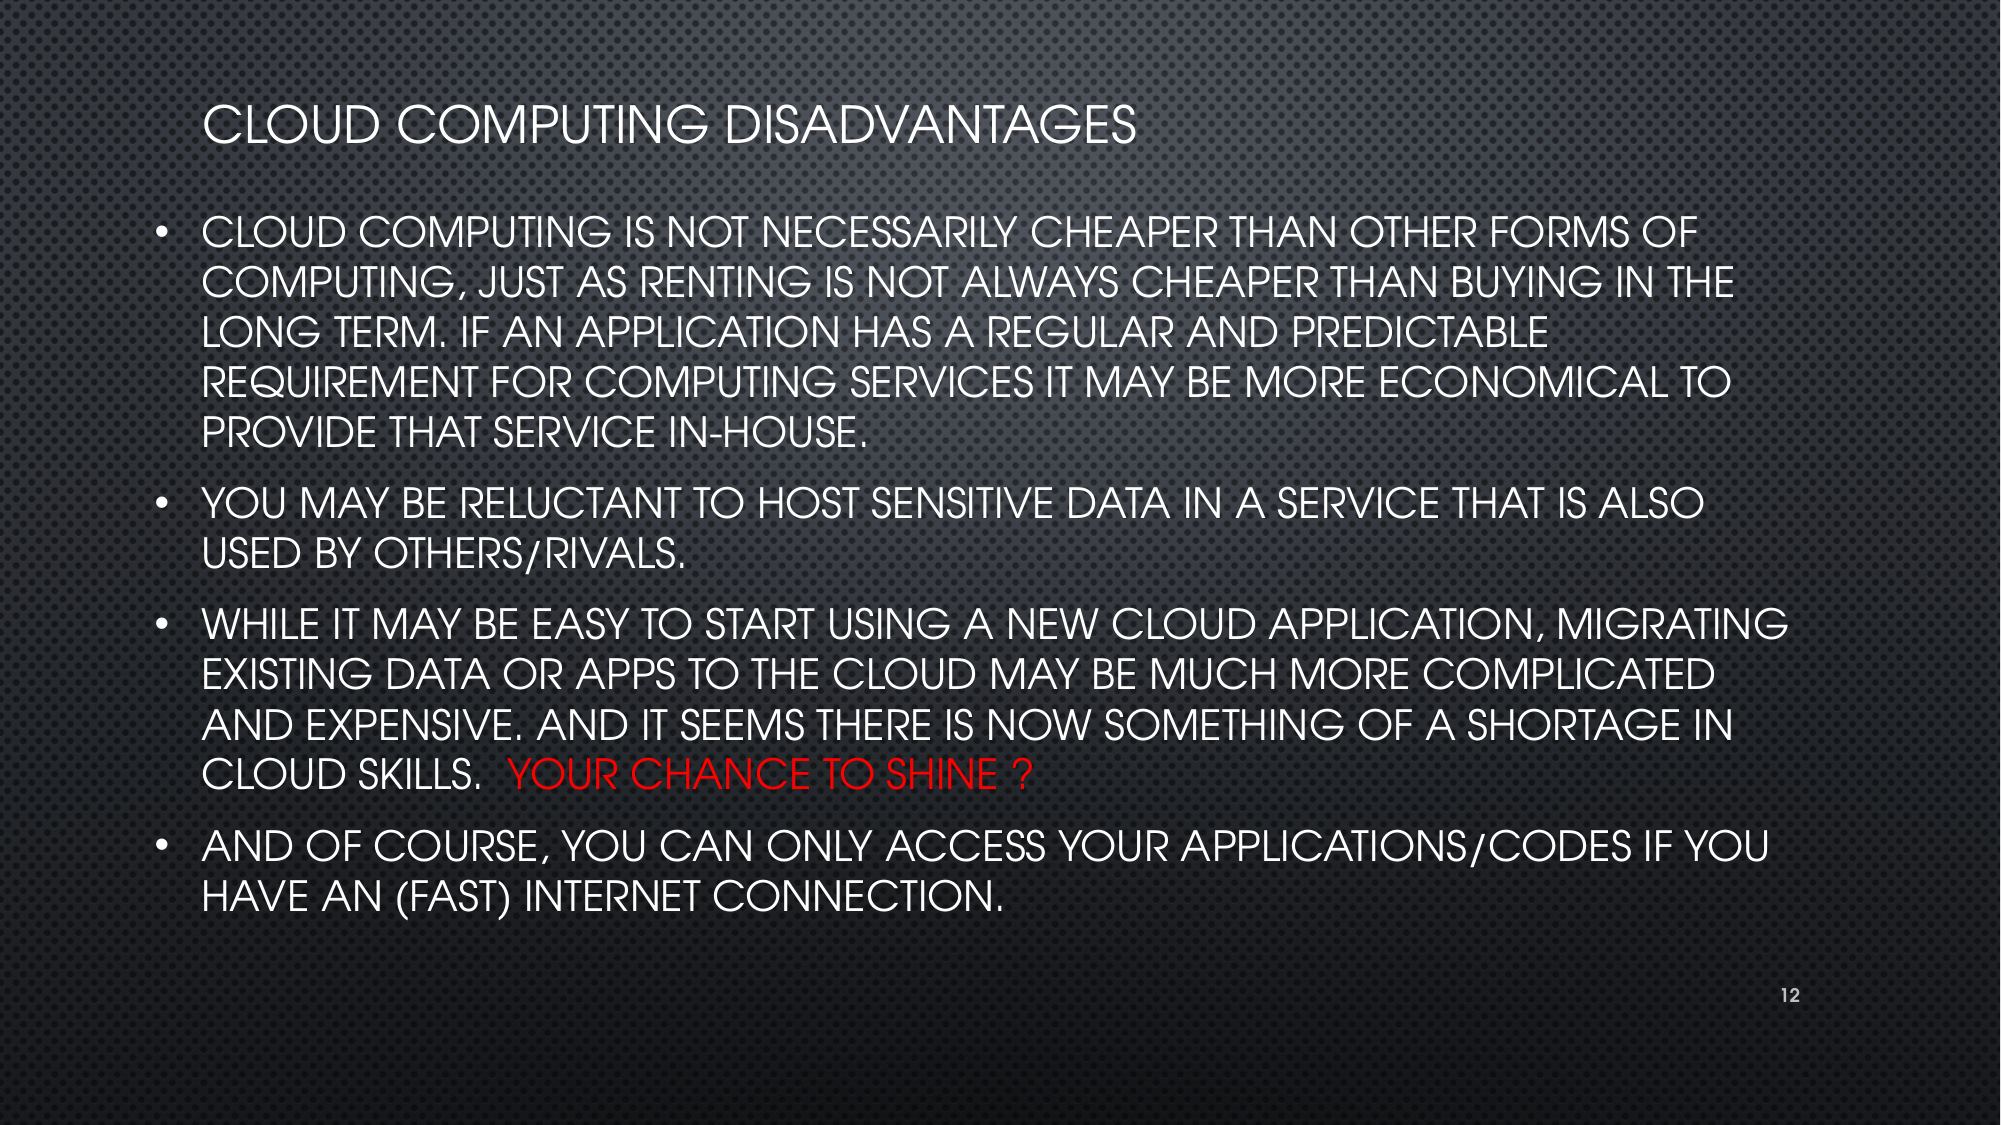

# Cloud computing disadvantages
Cloud computing is not necessarily cheaper than other forms of computing, just as renting is not always cheaper than buying in the long term. If an application has a regular and predictable requirement for computing services it may be more economical to provide that service in-house.
You may be reluctant to host sensitive data in a service that is also used by others/rivals.
While it may be easy to start using a new cloud application, migrating existing data or apps to the cloud may be much more complicated and expensive. And it seems there is now something of a shortage in cloud skills.  Your chance to shine ?
And of course, you can only access your applications/codes if you have an (fast) internet connection.

12